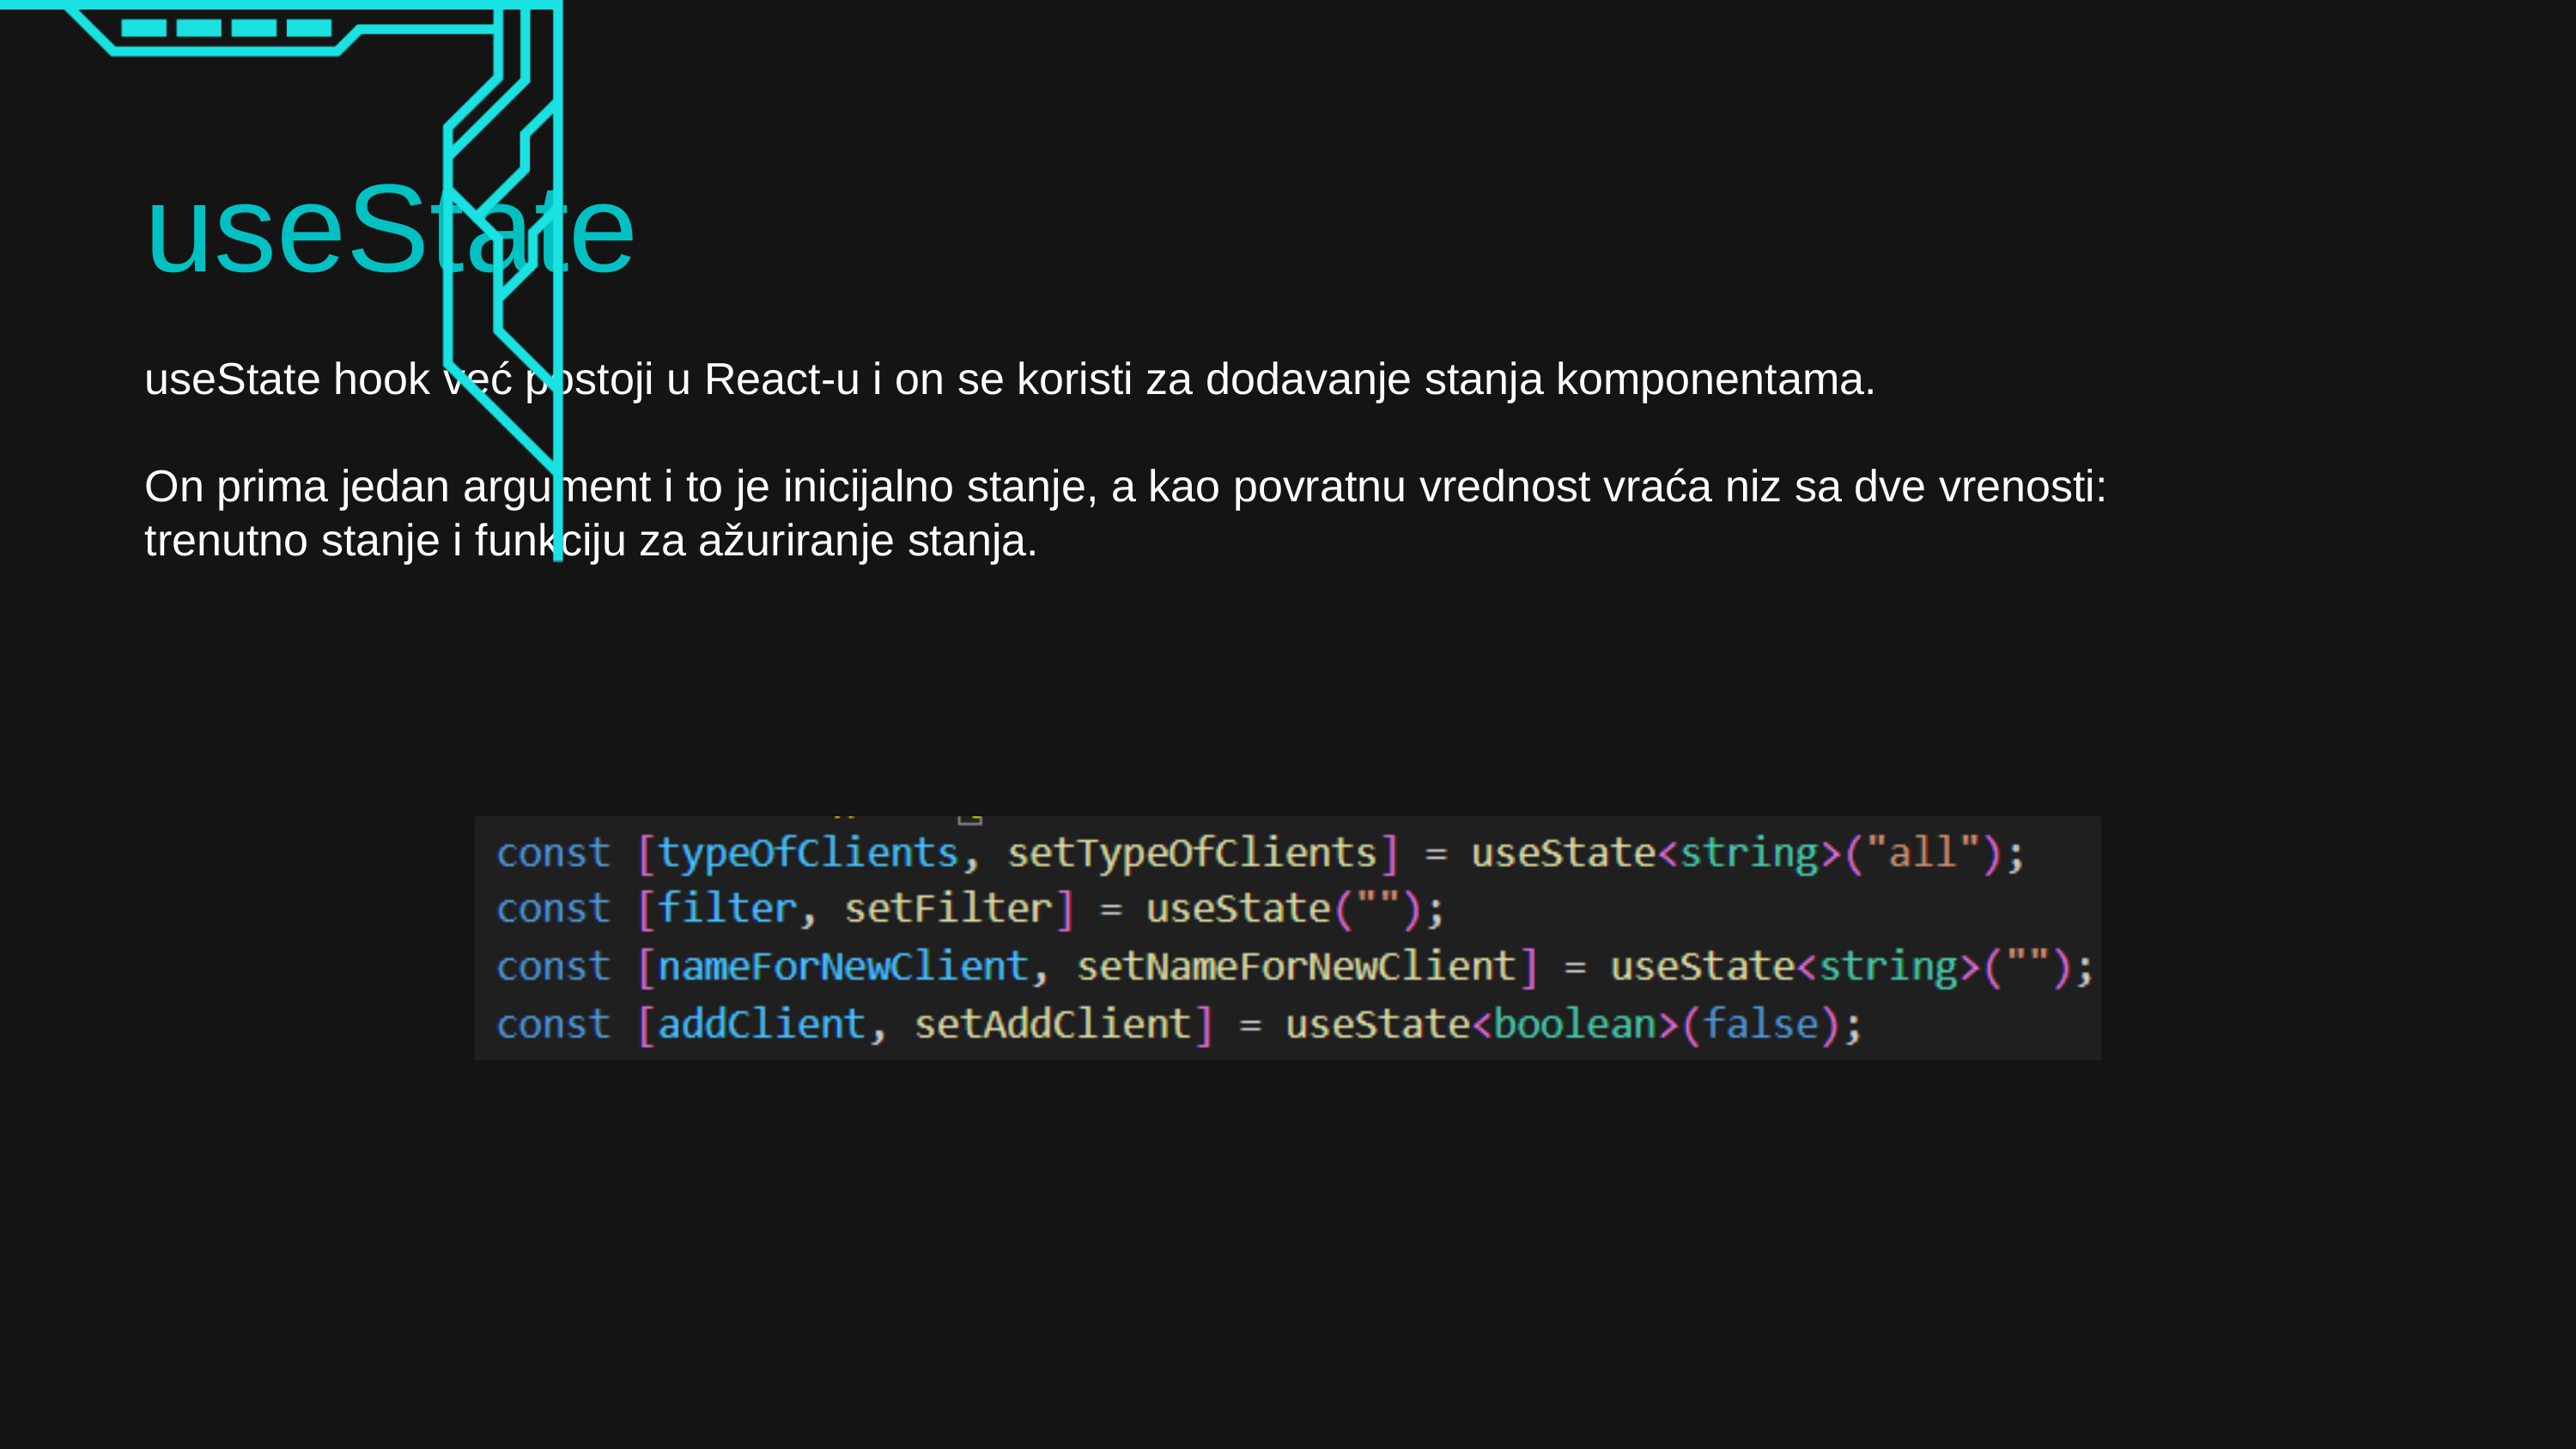

useState

useState hook već postoji u React-u i on se koristi za dodavanje stanja komponentama.

On prima jedan argument i to je inicijalno stanje, a kao povratnu vrednost vraća niz sa dve vrenosti: trenutno stanje i funkciju za ažuriranje stanja.